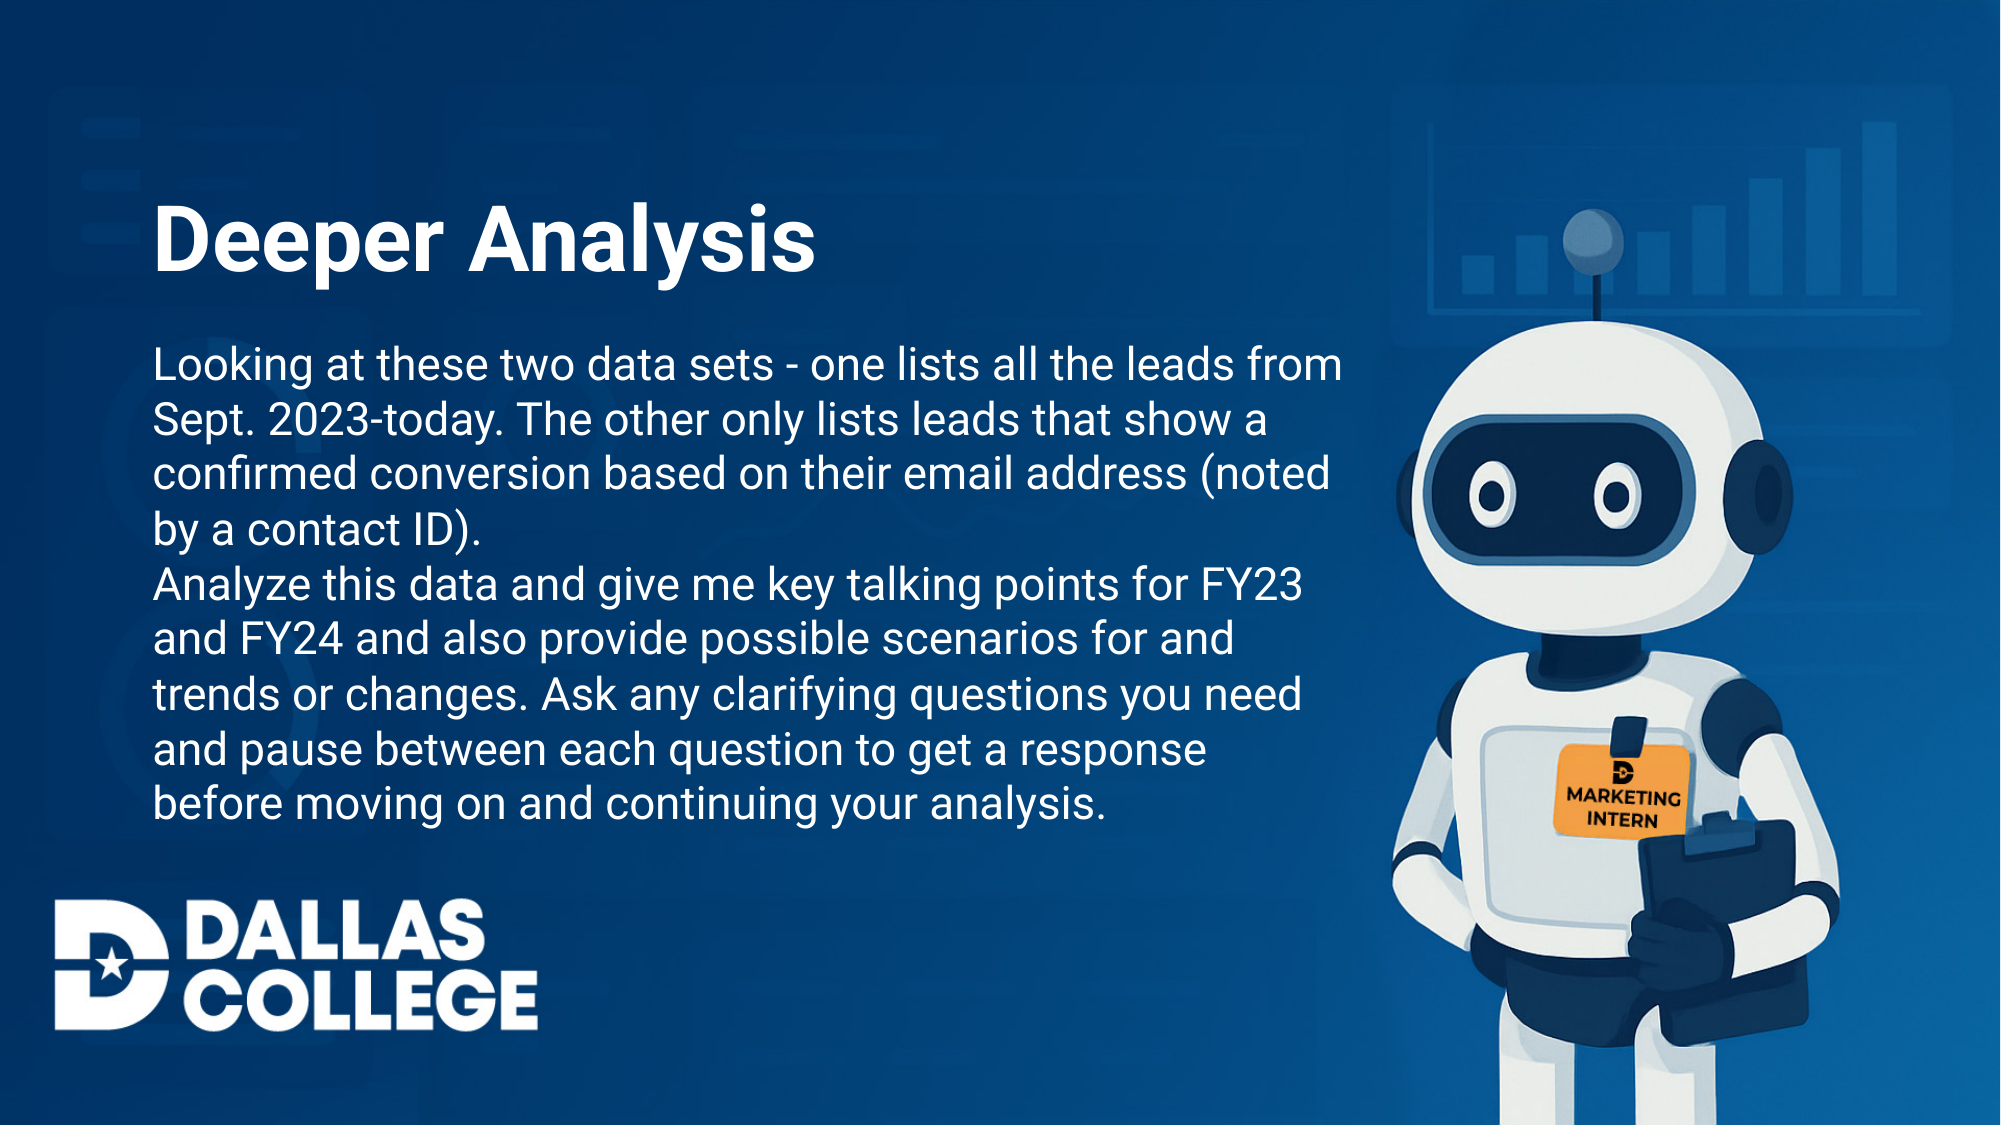

Deeper Analysis
Looking at these two data sets - one lists all the leads from Sept. 2023-today. The other only lists leads that show a confirmed conversion based on their email address (noted by a contact ID).
Analyze this data and give me key talking points for FY23 and FY24 and also provide possible scenarios for and trends or changes. Ask any clarifying questions you need and pause between each question to get a response before moving on and continuing your analysis.